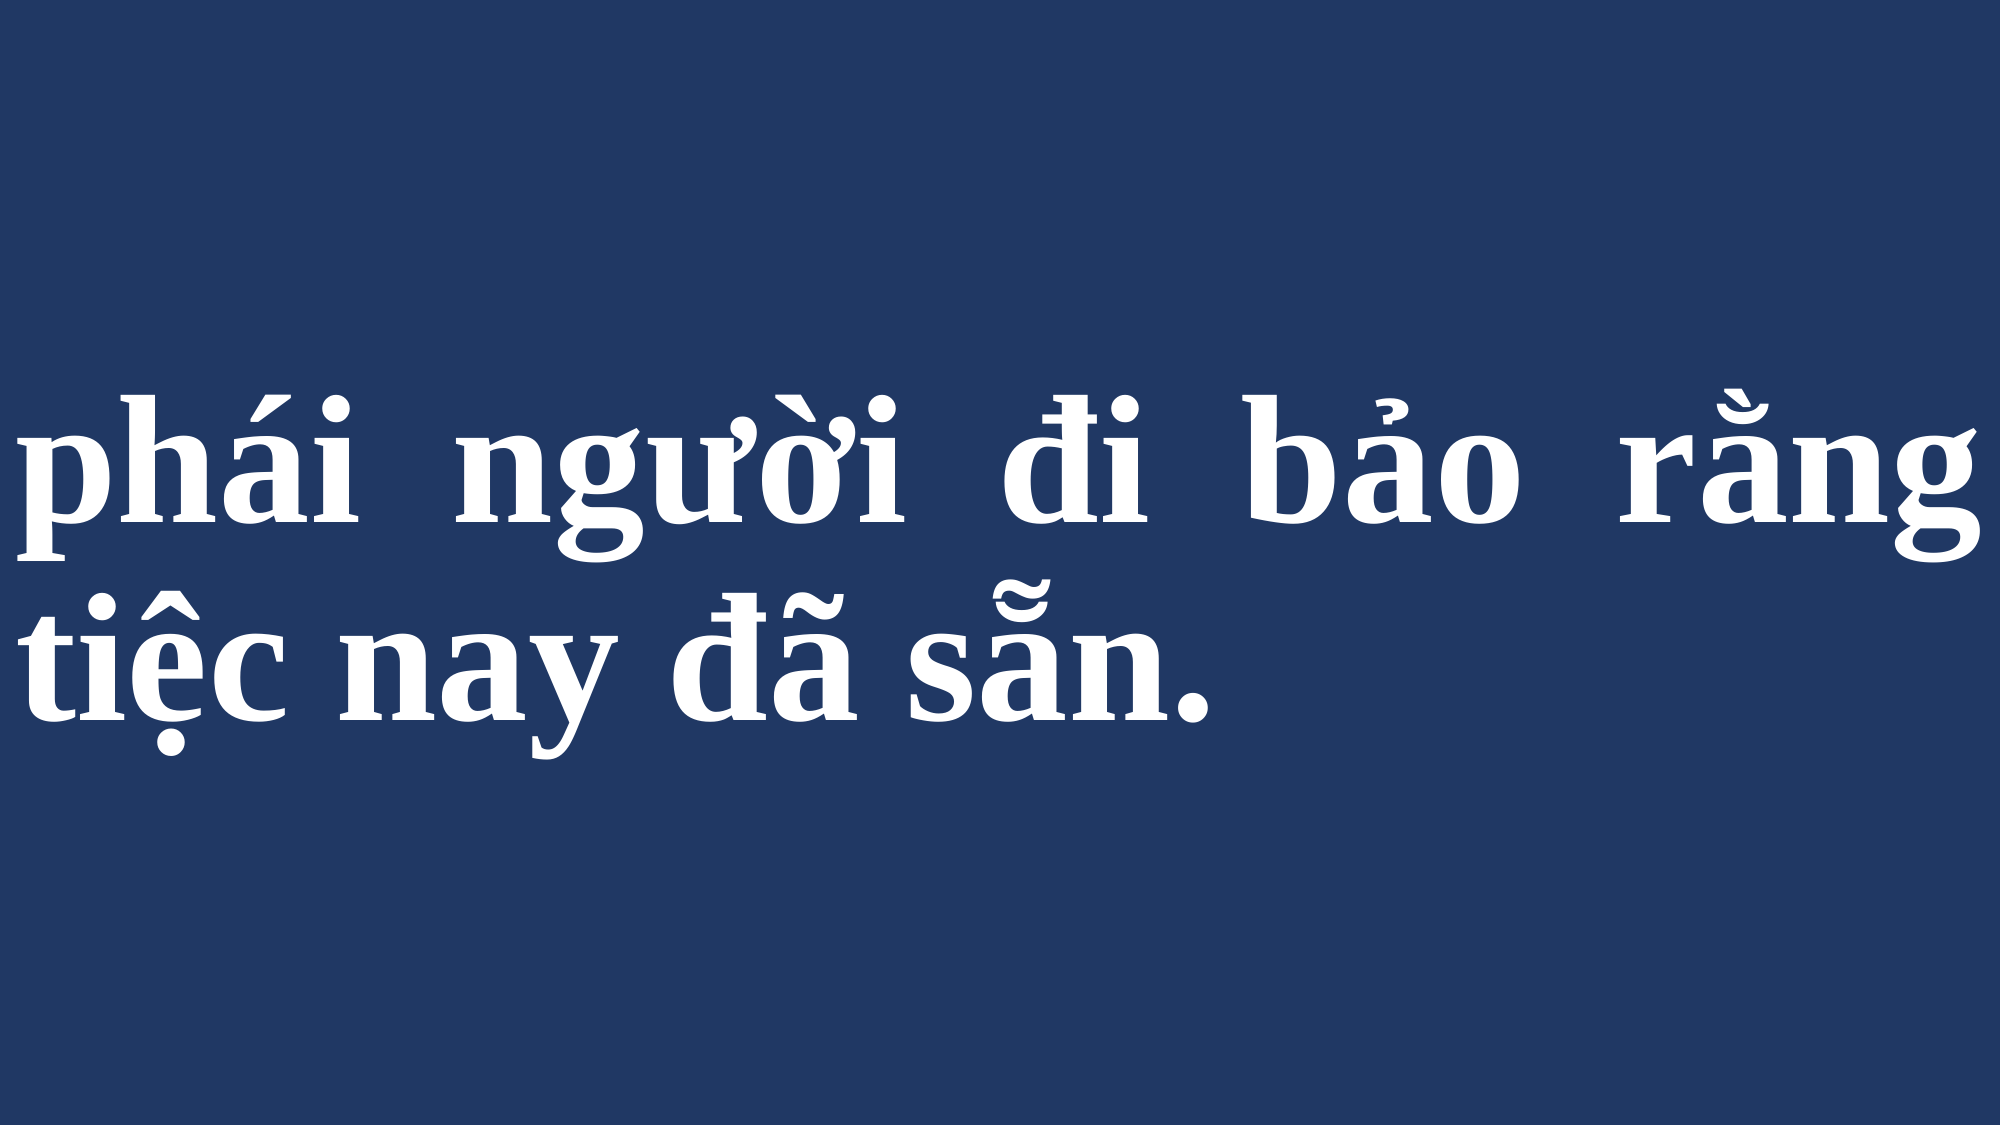

# phái người đi bảo rằng tiệc nay đã sẵn.